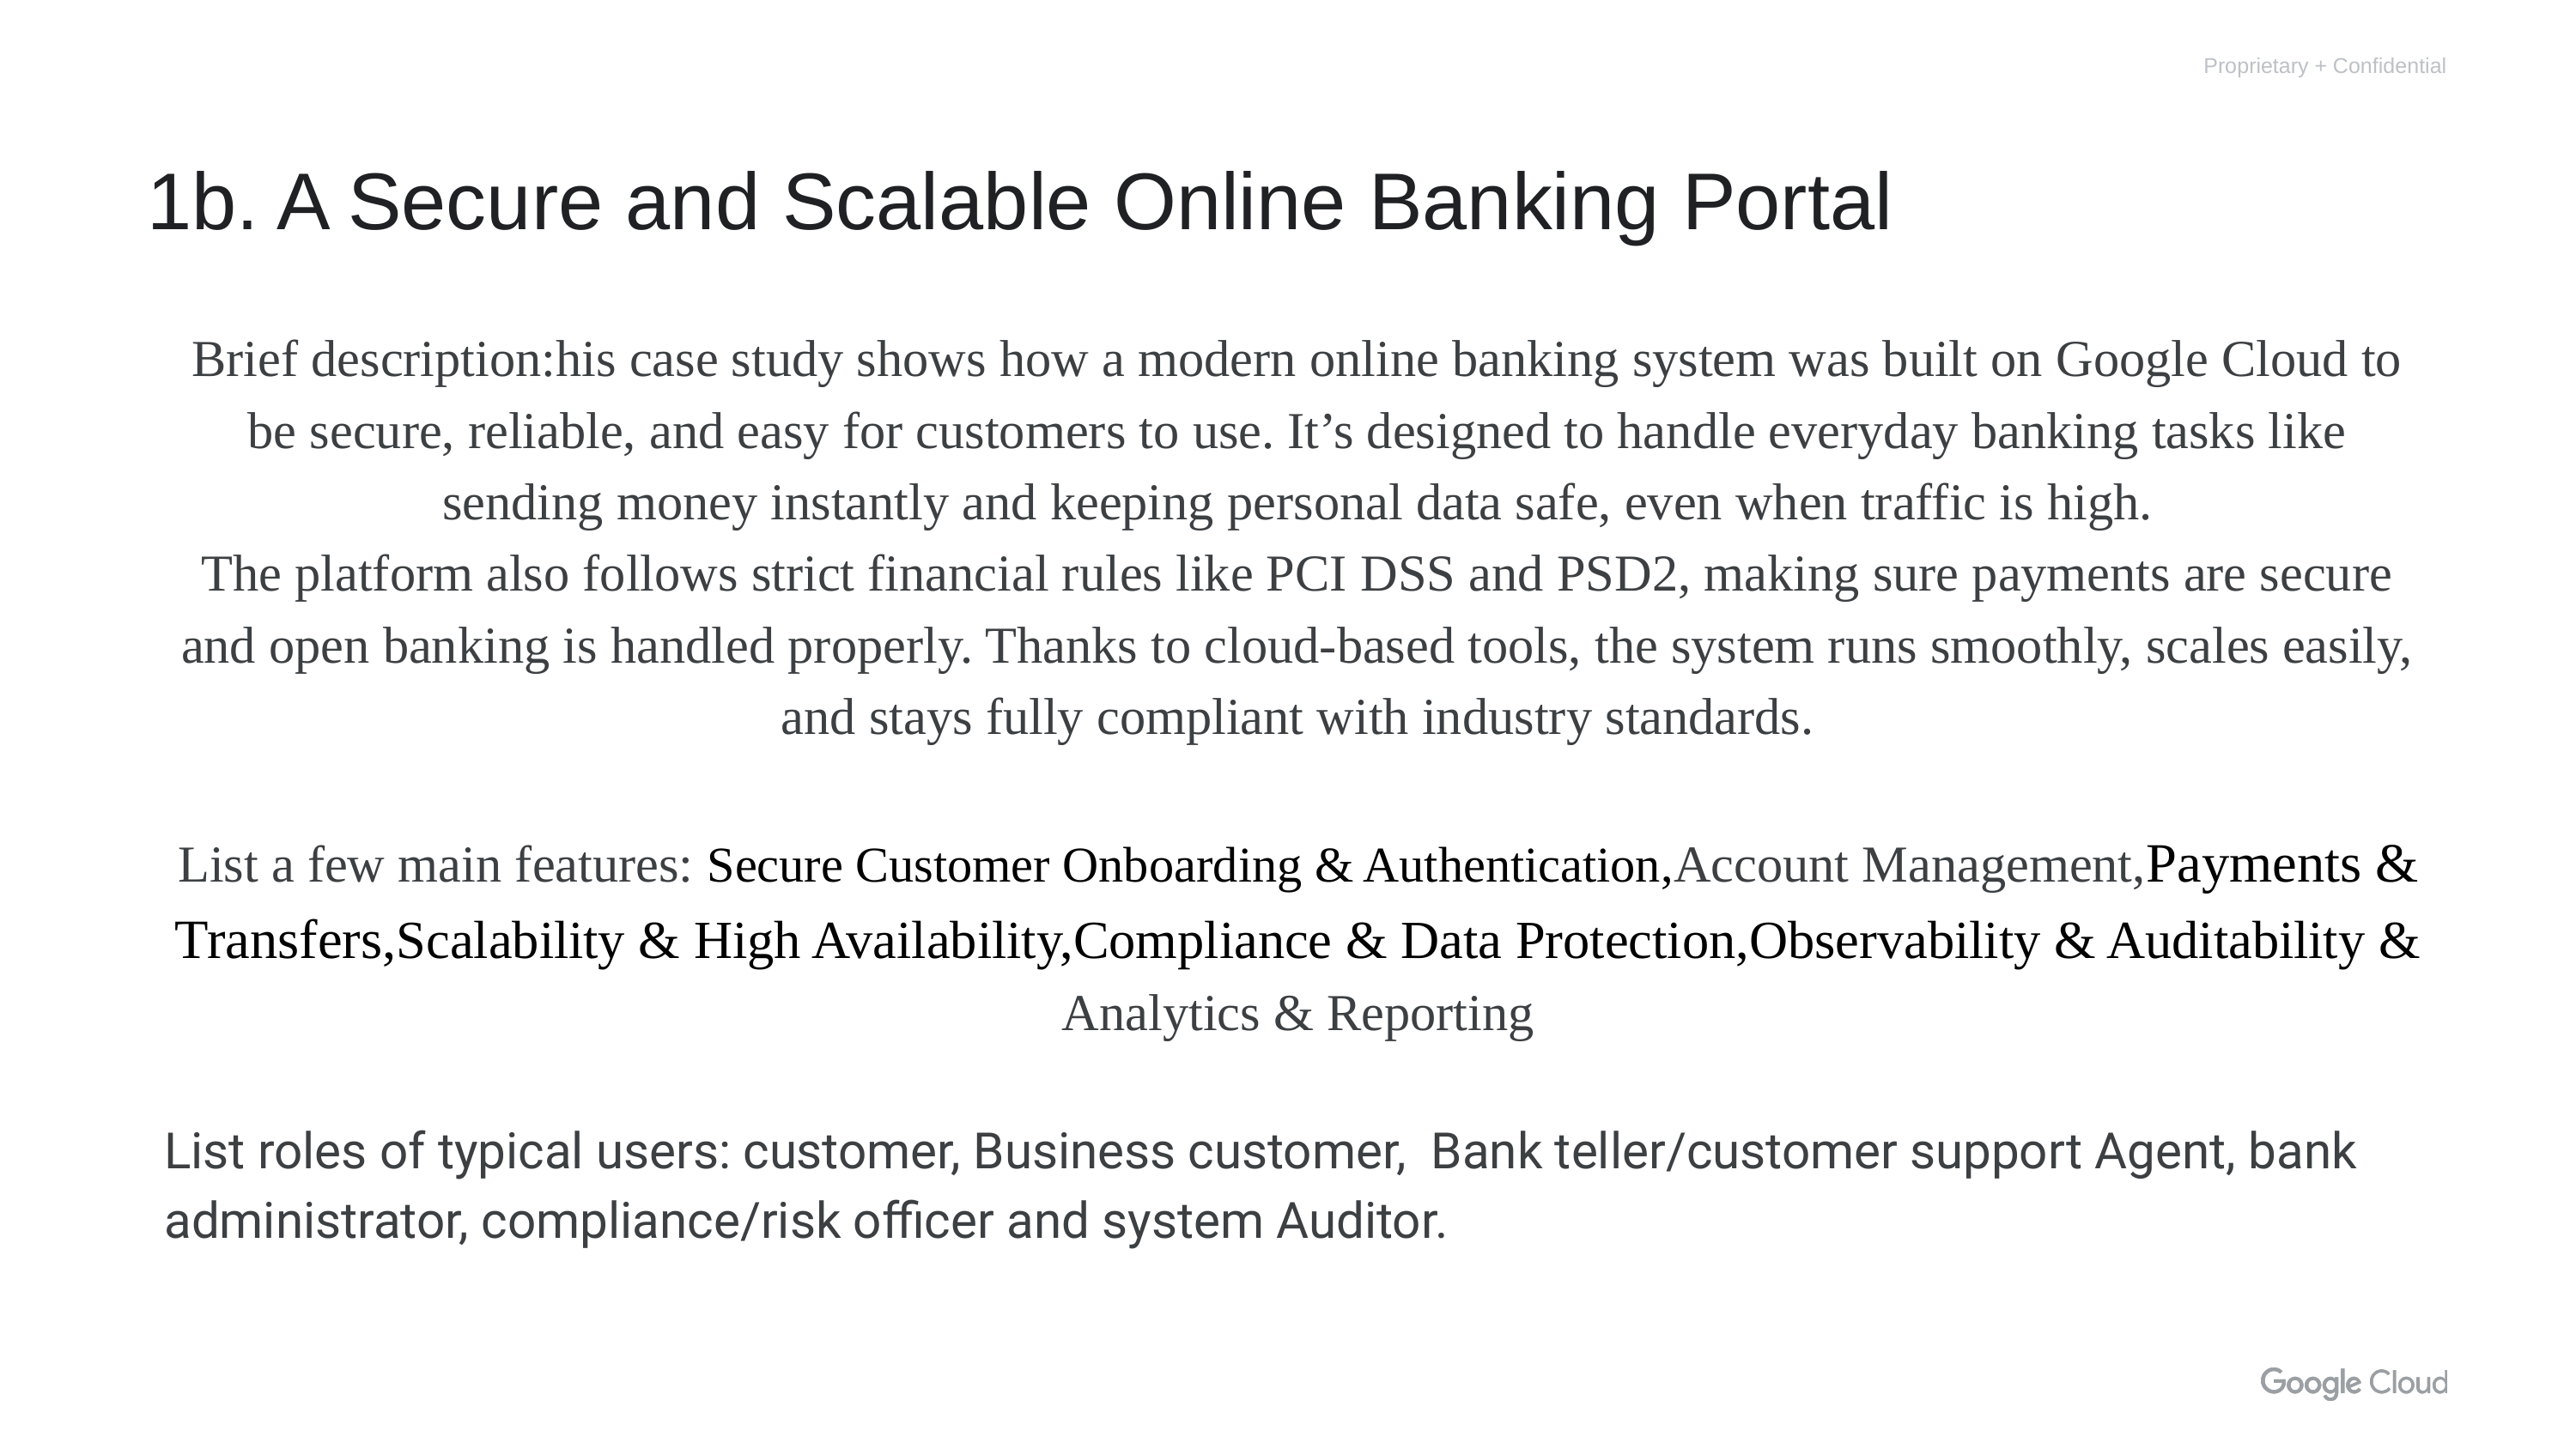

# 1b. A Secure and Scalable Online Banking Portal
Brief description:his case study shows how a modern online banking system was built on Google Cloud to be secure, reliable, and easy for customers to use. It’s designed to handle everyday banking tasks like sending money instantly and keeping personal data safe, even when traffic is high.
The platform also follows strict financial rules like PCI DSS and PSD2, making sure payments are secure and open banking is handled properly. Thanks to cloud-based tools, the system runs smoothly, scales easily, and stays fully compliant with industry standards.

List a few main features: Secure Customer Onboarding & Authentication,Account Management,Payments & Transfers,Scalability & High Availability,Compliance & Data Protection,Observability & Auditability &
Analytics & Reporting

List roles of typical users: customer, Business customer,  Bank teller/customer support Agent, bank administrator, compliance/risk officer and system Auditor.